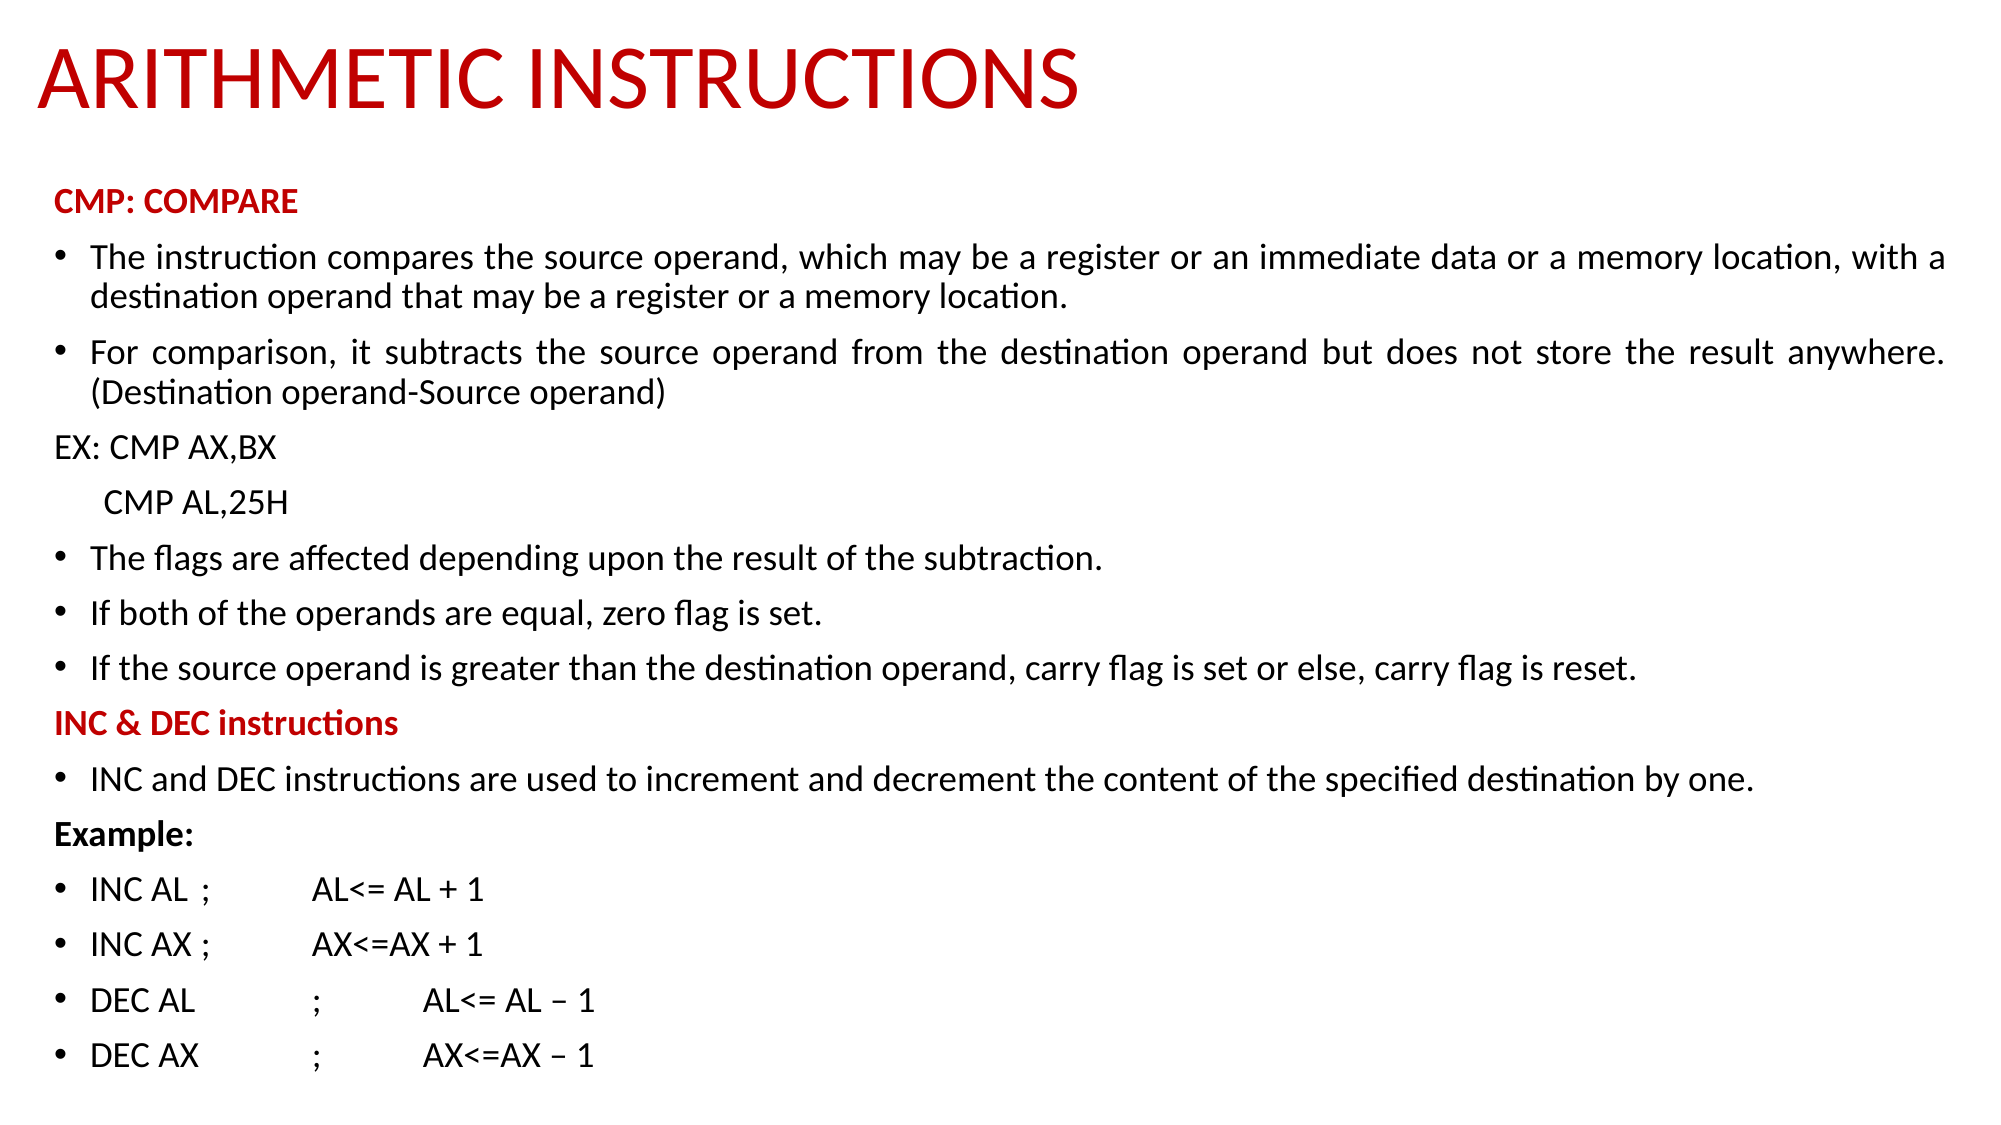

# ARITHMETIC INSTRUCTIONS
CMP: COMPARE
The instruction compares the source operand, which may be a register or an immediate data or a memory location, with a destination operand that may be a register or a memory location.
For comparison, it subtracts the source operand from the destination operand but does not store the result anywhere. (Destination operand-Source operand)
EX: CMP AX,BX
      CMP AL,25H
The flags are affected depending upon the result of the subtraction.
If both of the operands are equal, zero flag is set.
If the source operand is greater than the destination operand, carry flag is set or else, carry flag is reset.
INC & DEC instructions
INC and DEC instructions are used to increment and decrement the content of the specified destination by one.
Example:
INC AL 		;  	AL<= AL + 1
INC AX 		;	AX<=AX + 1
DEC AL 		; 	AL<= AL – 1
DEC AX 		; 	AX<=AX – 1